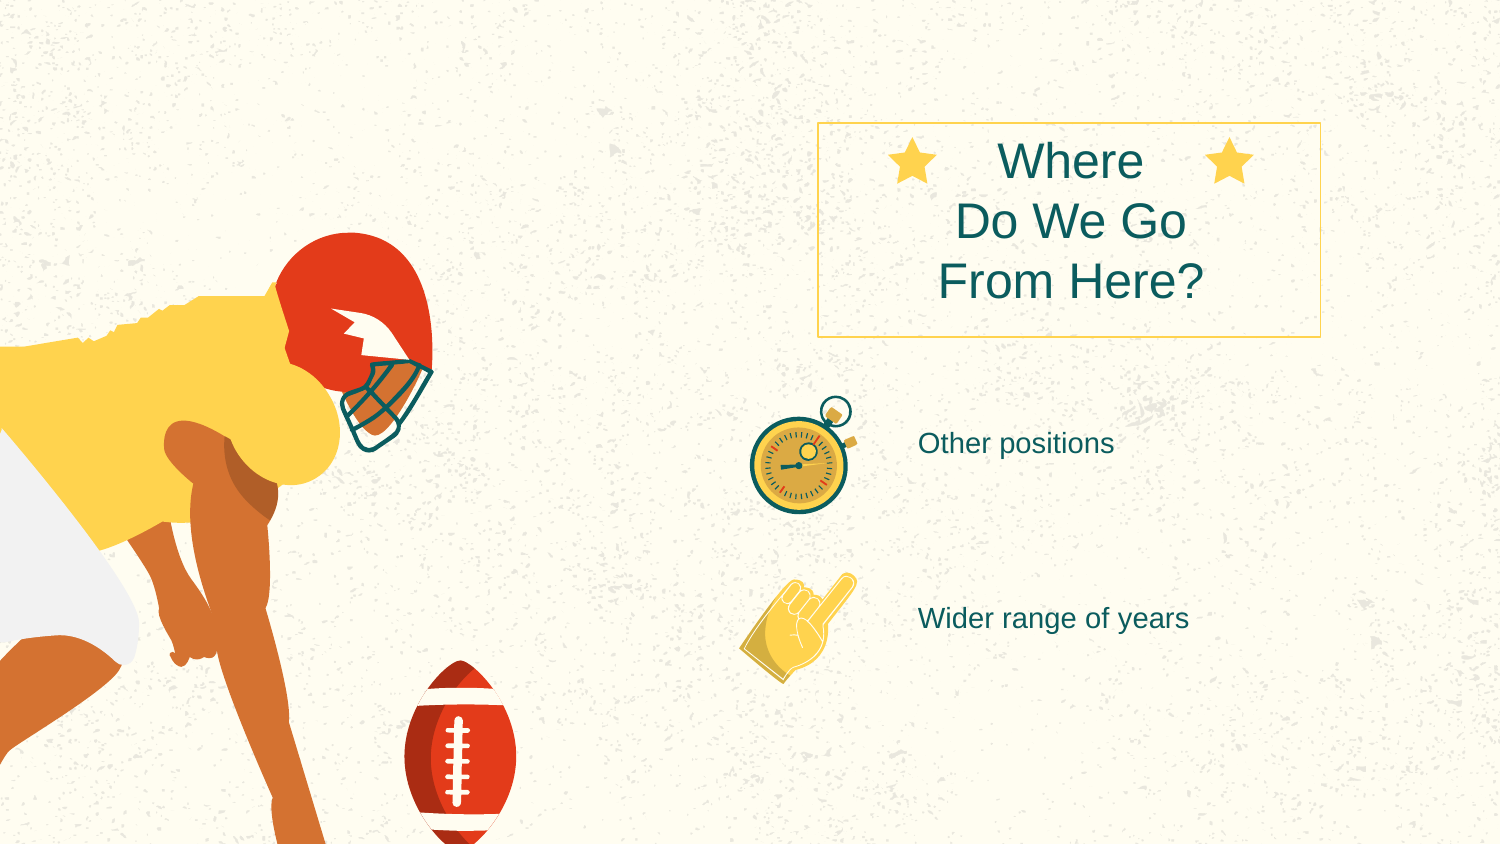

Where
Do We Go
From Here?

Other positions

Wider range of years